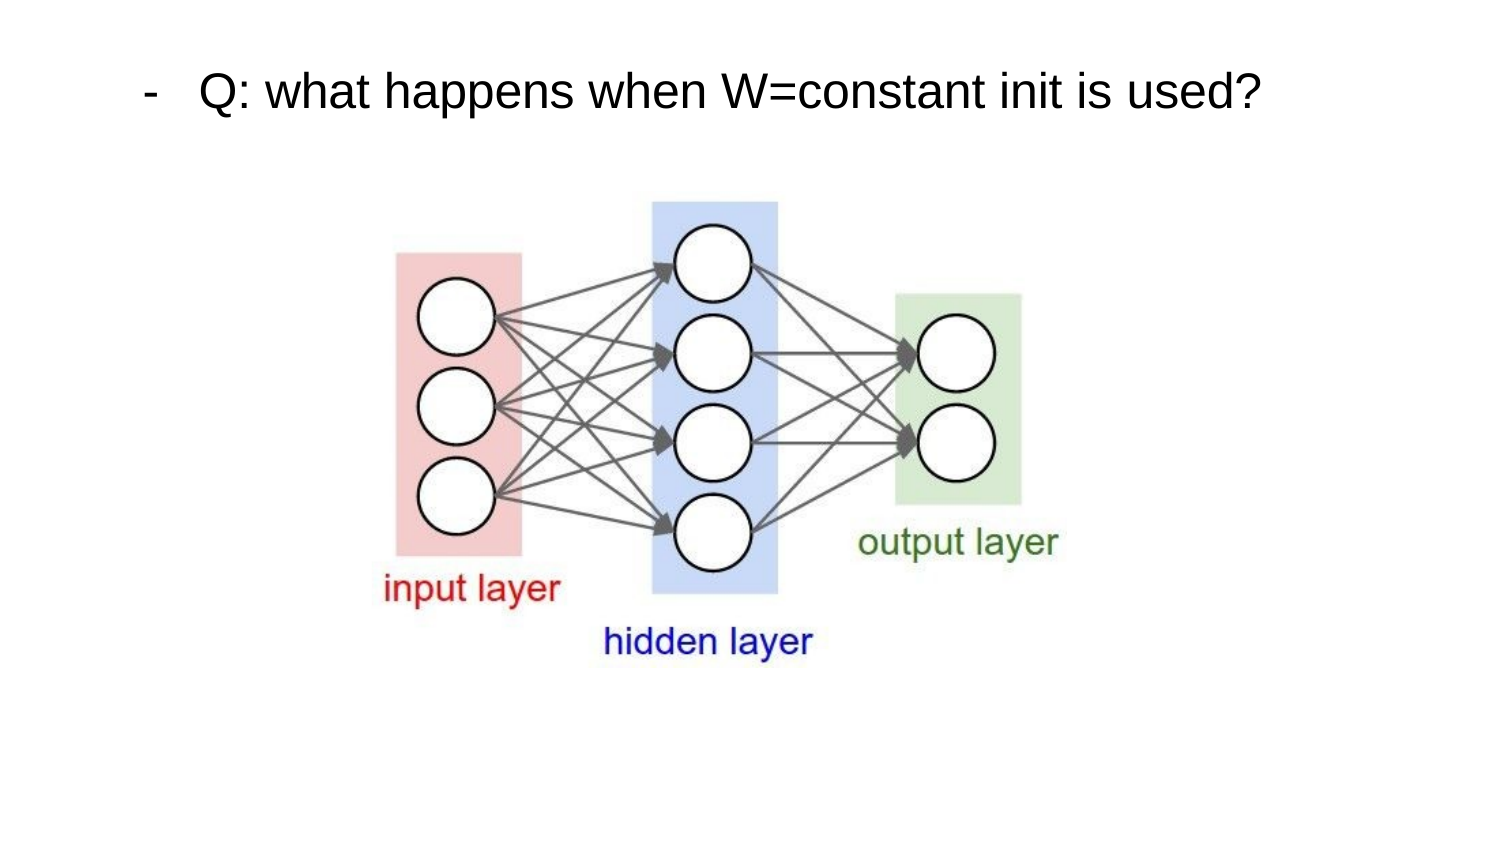

# -	Q: what happens when W=constant init is used?

Lecture 6 - 44
3/24/2021
Fei-Fei Li & Justin Johnson & Serena Yeung	Lecture 6 -	April 19, 2018